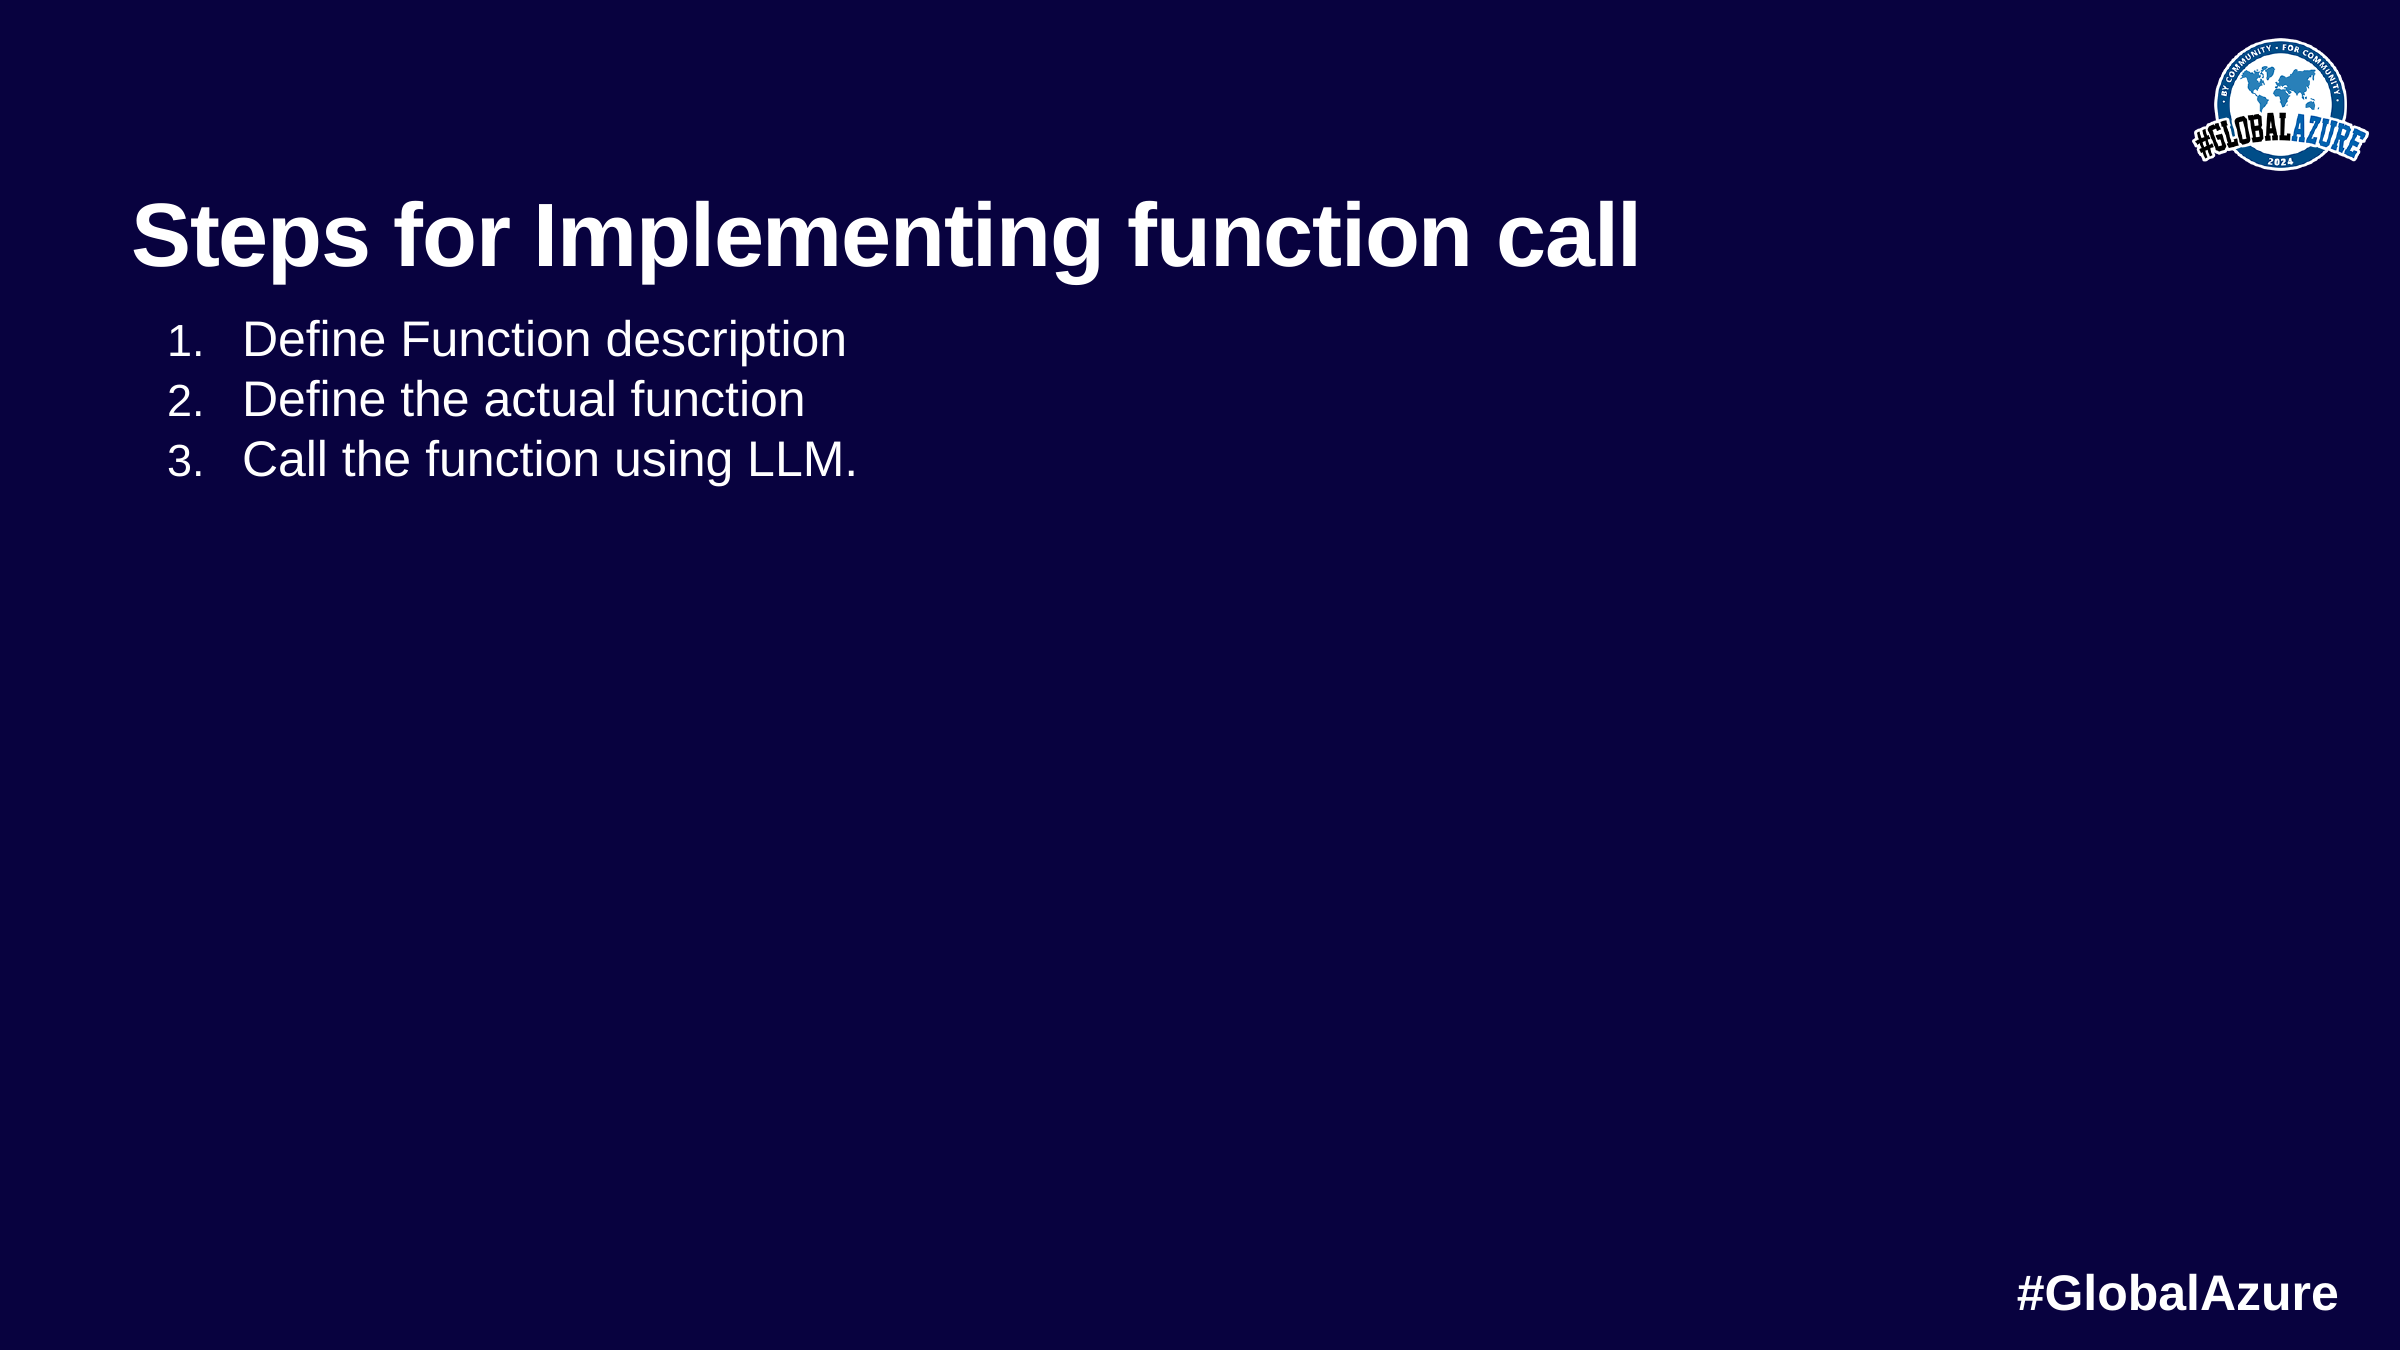

# Steps for Implementing function call
Define Function description
Define the actual function
Call the function using LLM.